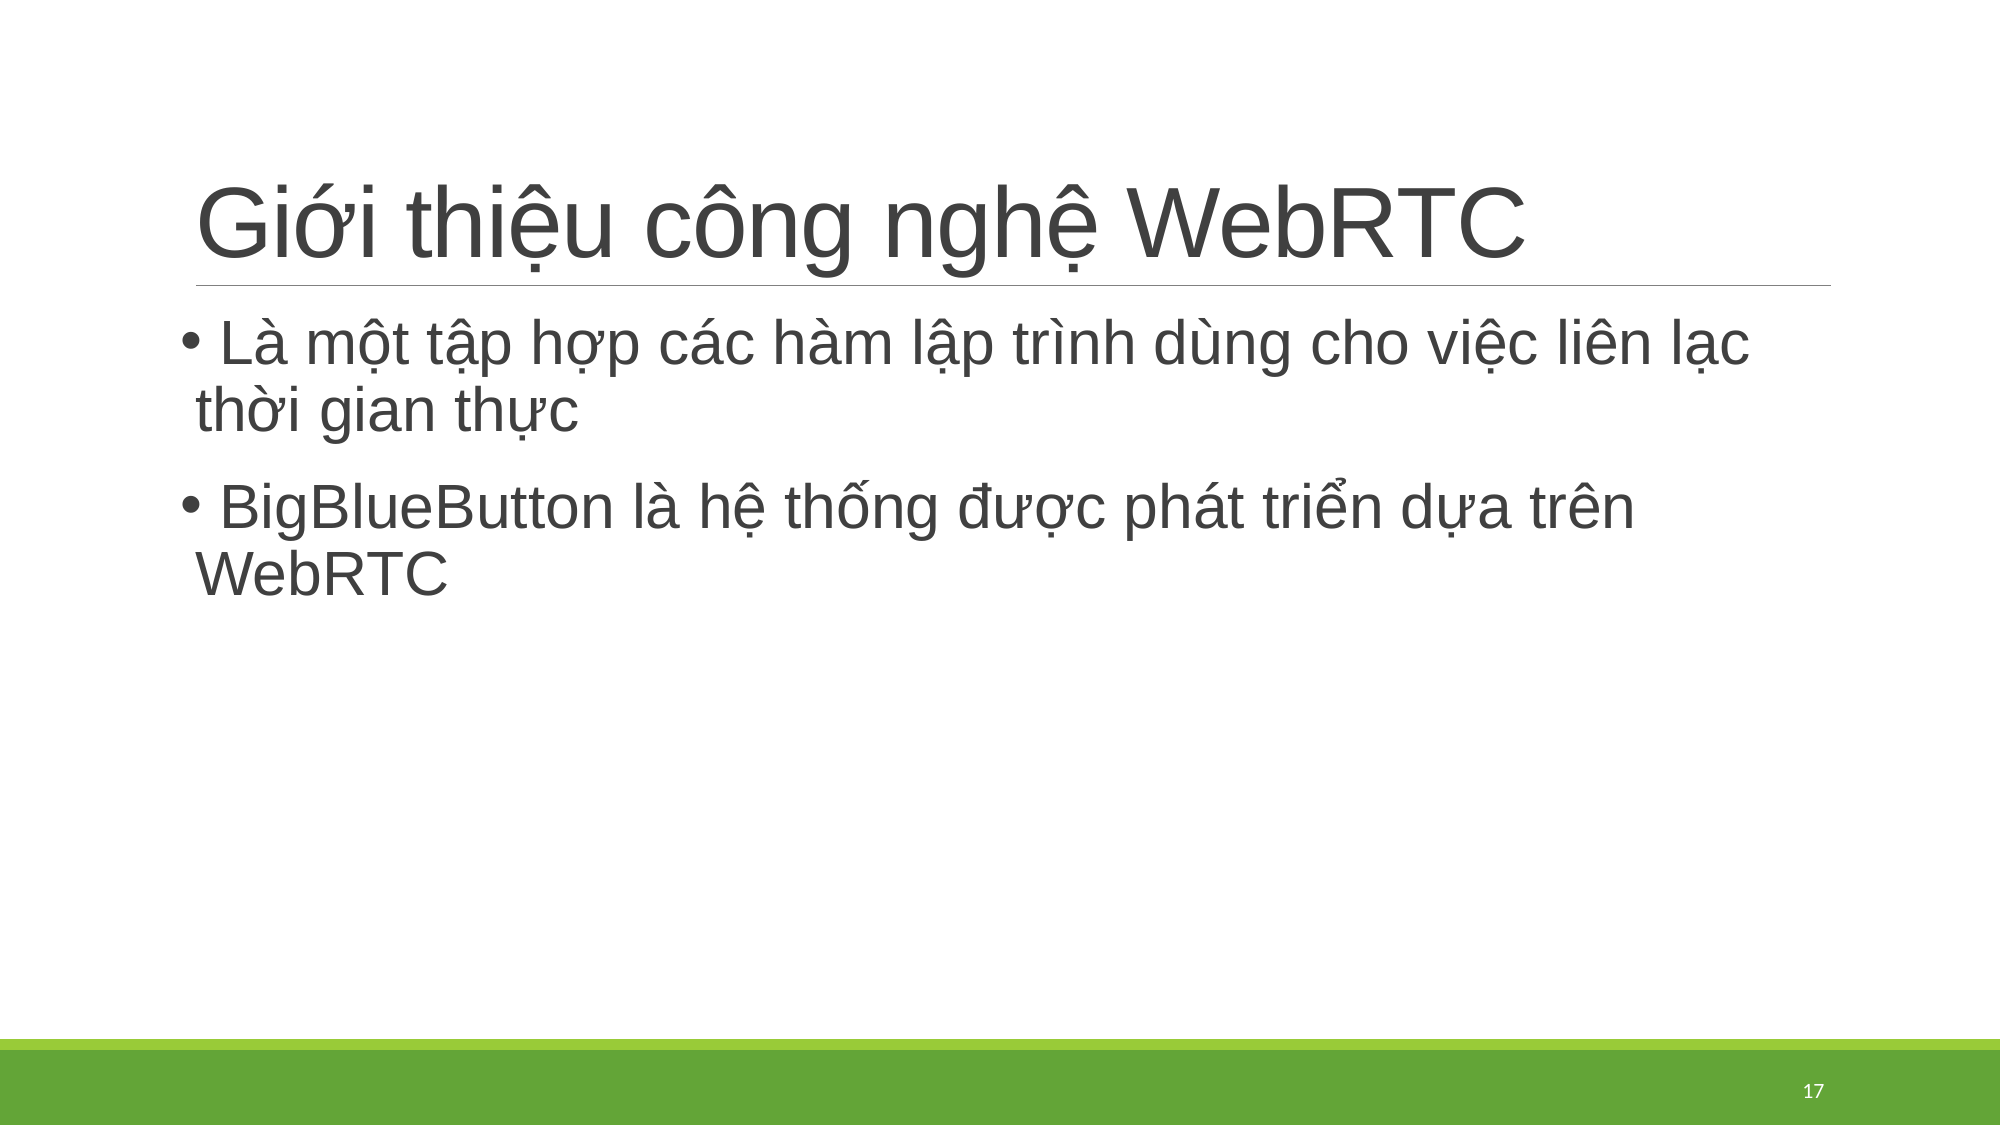

# Giới thiệu công nghệ WebRTC
 Là một tập hợp các hàm lập trình dùng cho việc liên lạc thời gian thực
 BigBlueButton là hệ thống được phát triển dựa trên WebRTC
17